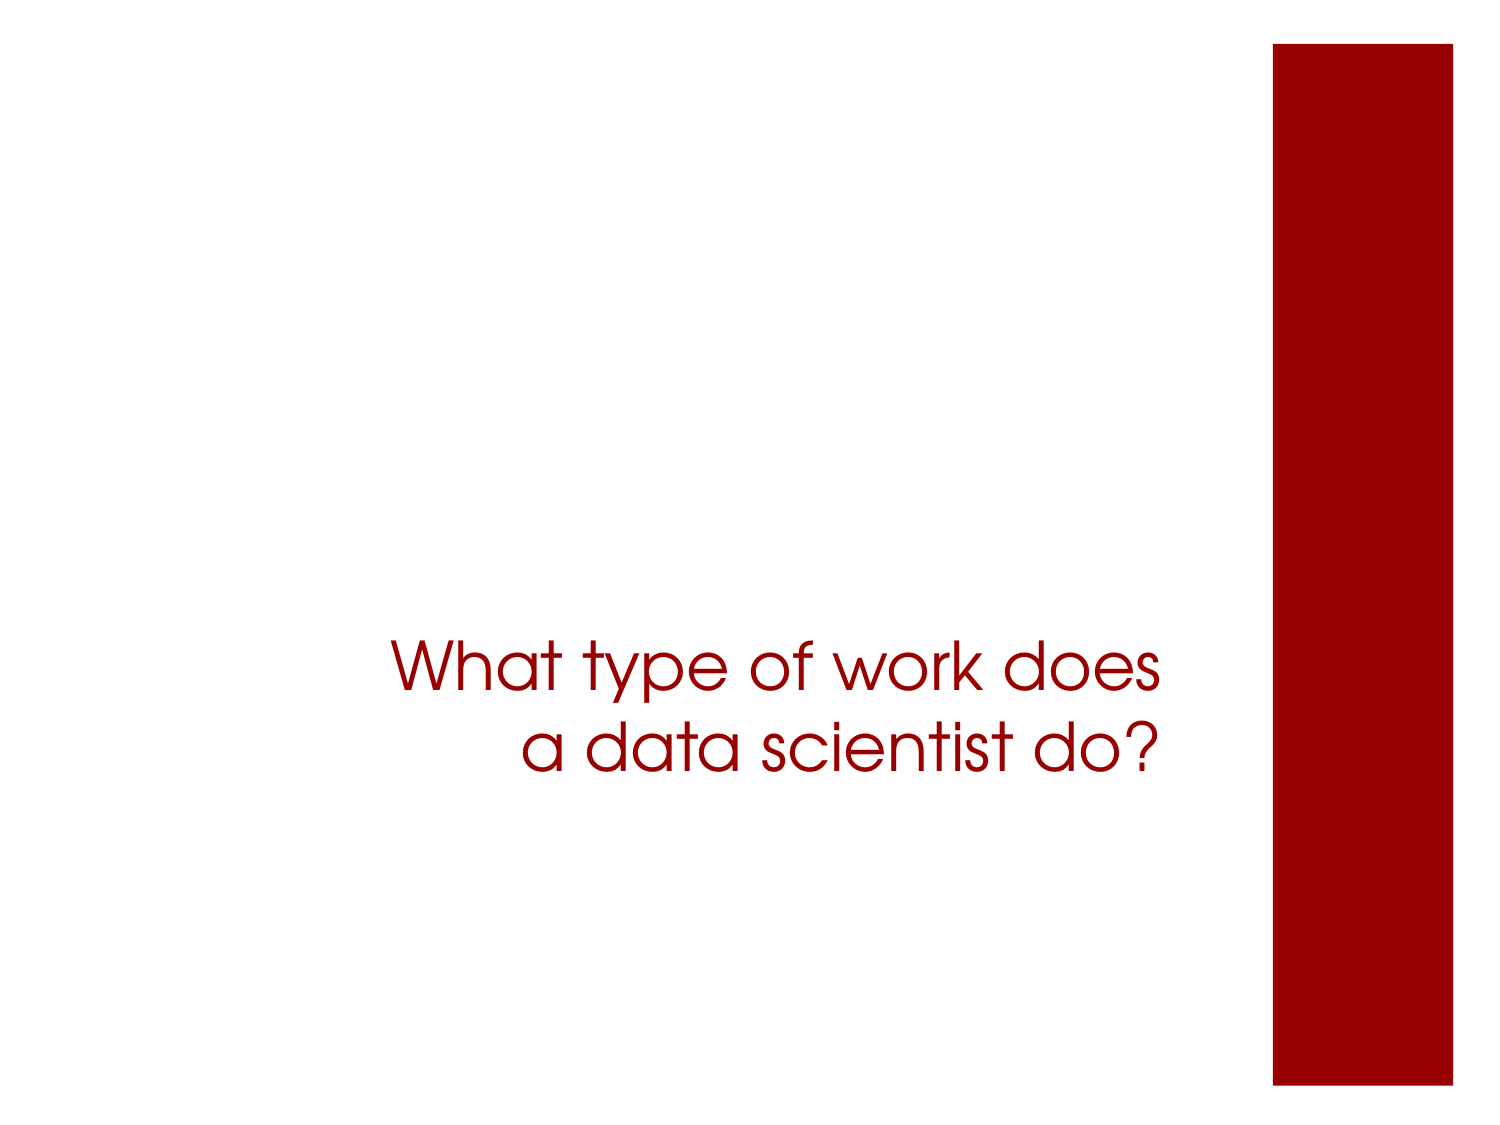

# What type of work does a data scientist do?